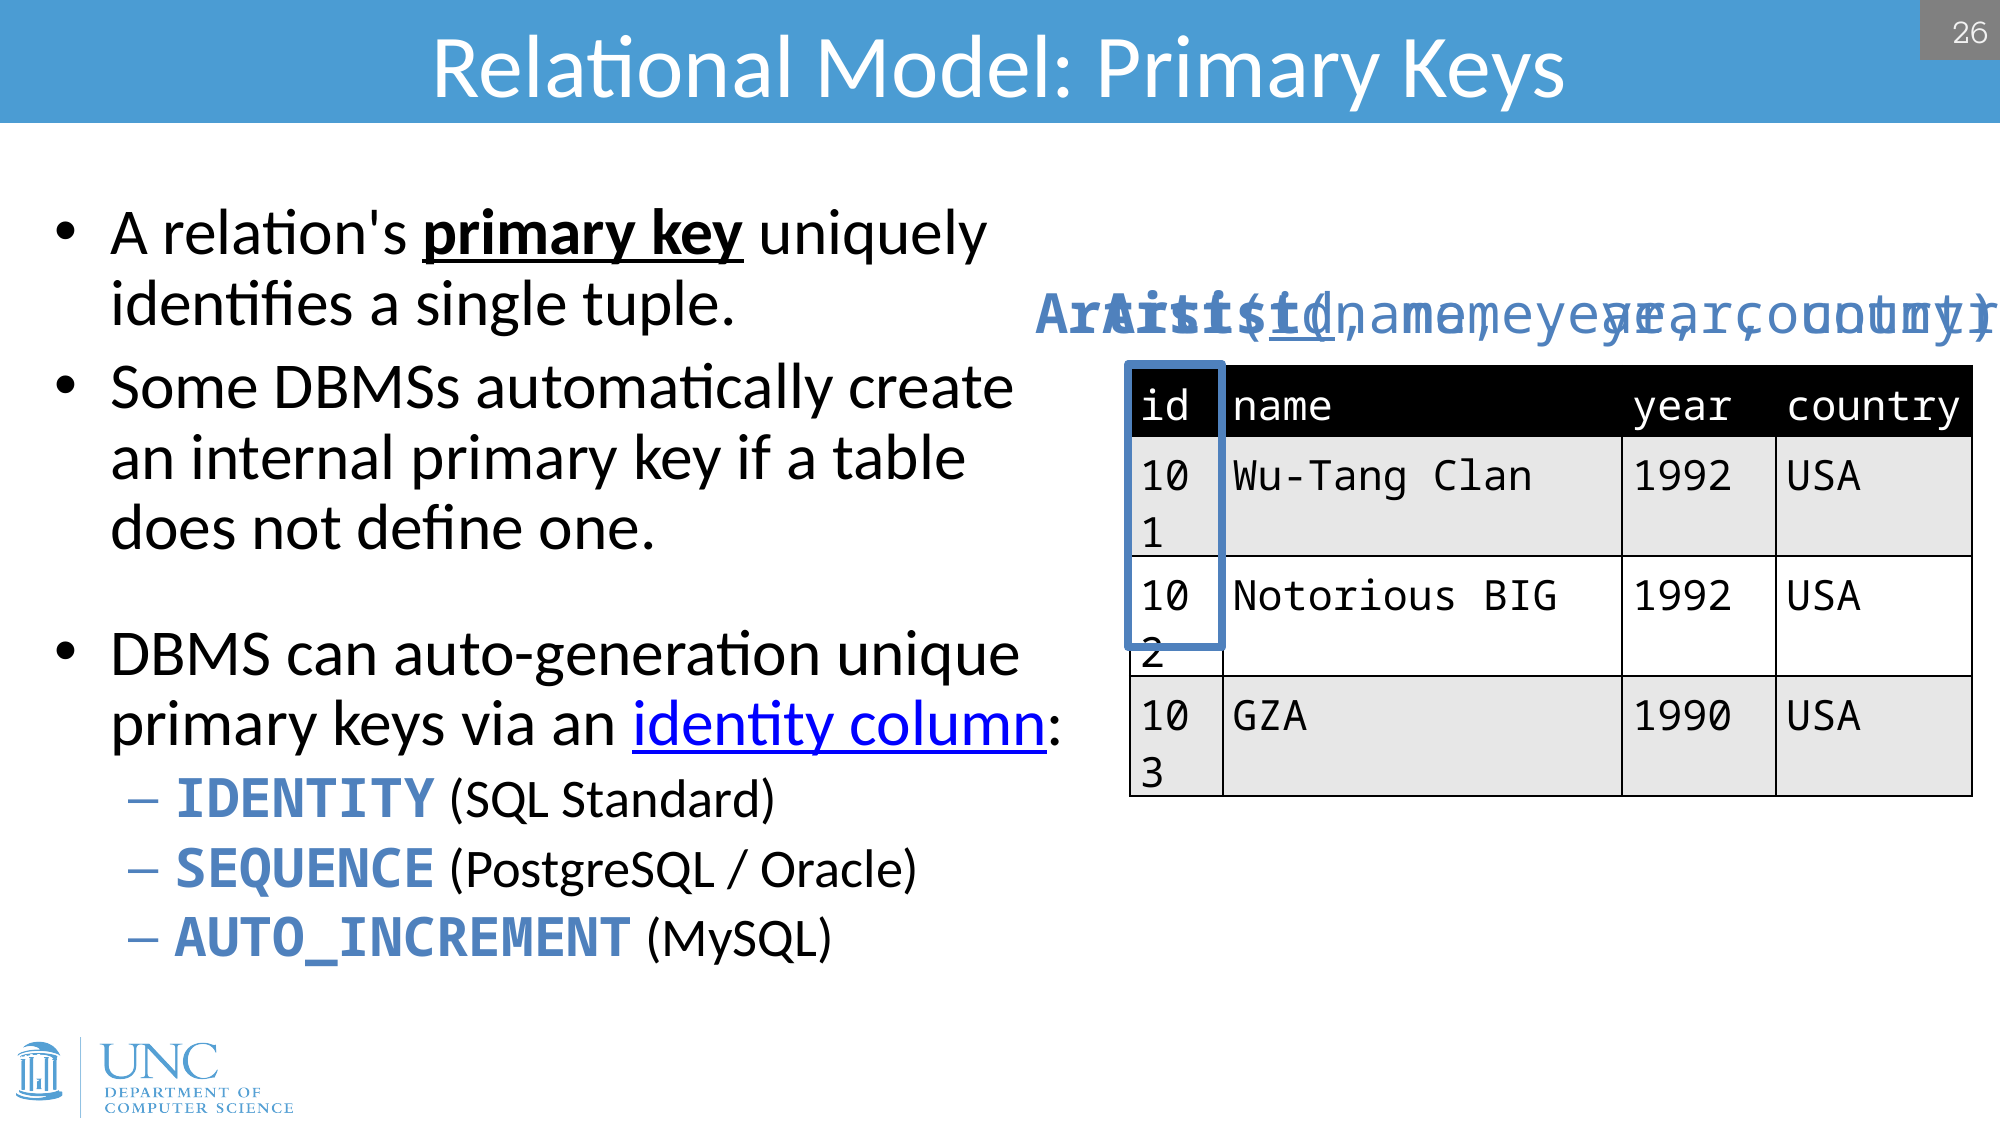

# Relational Model: Primary Keys
26
A relation's primary key uniquely identifies a single tuple.
Some DBMSs automatically create an internal primary key if a table does not define one.

DBMS can auto-generation unique primary keys via an identity column:
IDENTITY (SQL Standard)
SEQUENCE (PostgreSQL / Oracle)
AUTO_INCREMENT (MySQL)
Artist(id, name, year, country)
Artist(name, year, country)

| id | name | year | country |
| --- | --- | --- | --- |
| 101 | Wu-Tang Clan | 1992 | USA |
| 102 | Notorious BIG | 1992 | USA |
| 103 | GZA | 1990 | USA |
| name | year | country |
| --- | --- | --- |
| Wu-Tang Clan | 1992 | USA |
| Notorious BIG | 1992 | USA |
| GZA | 1990 | USA |